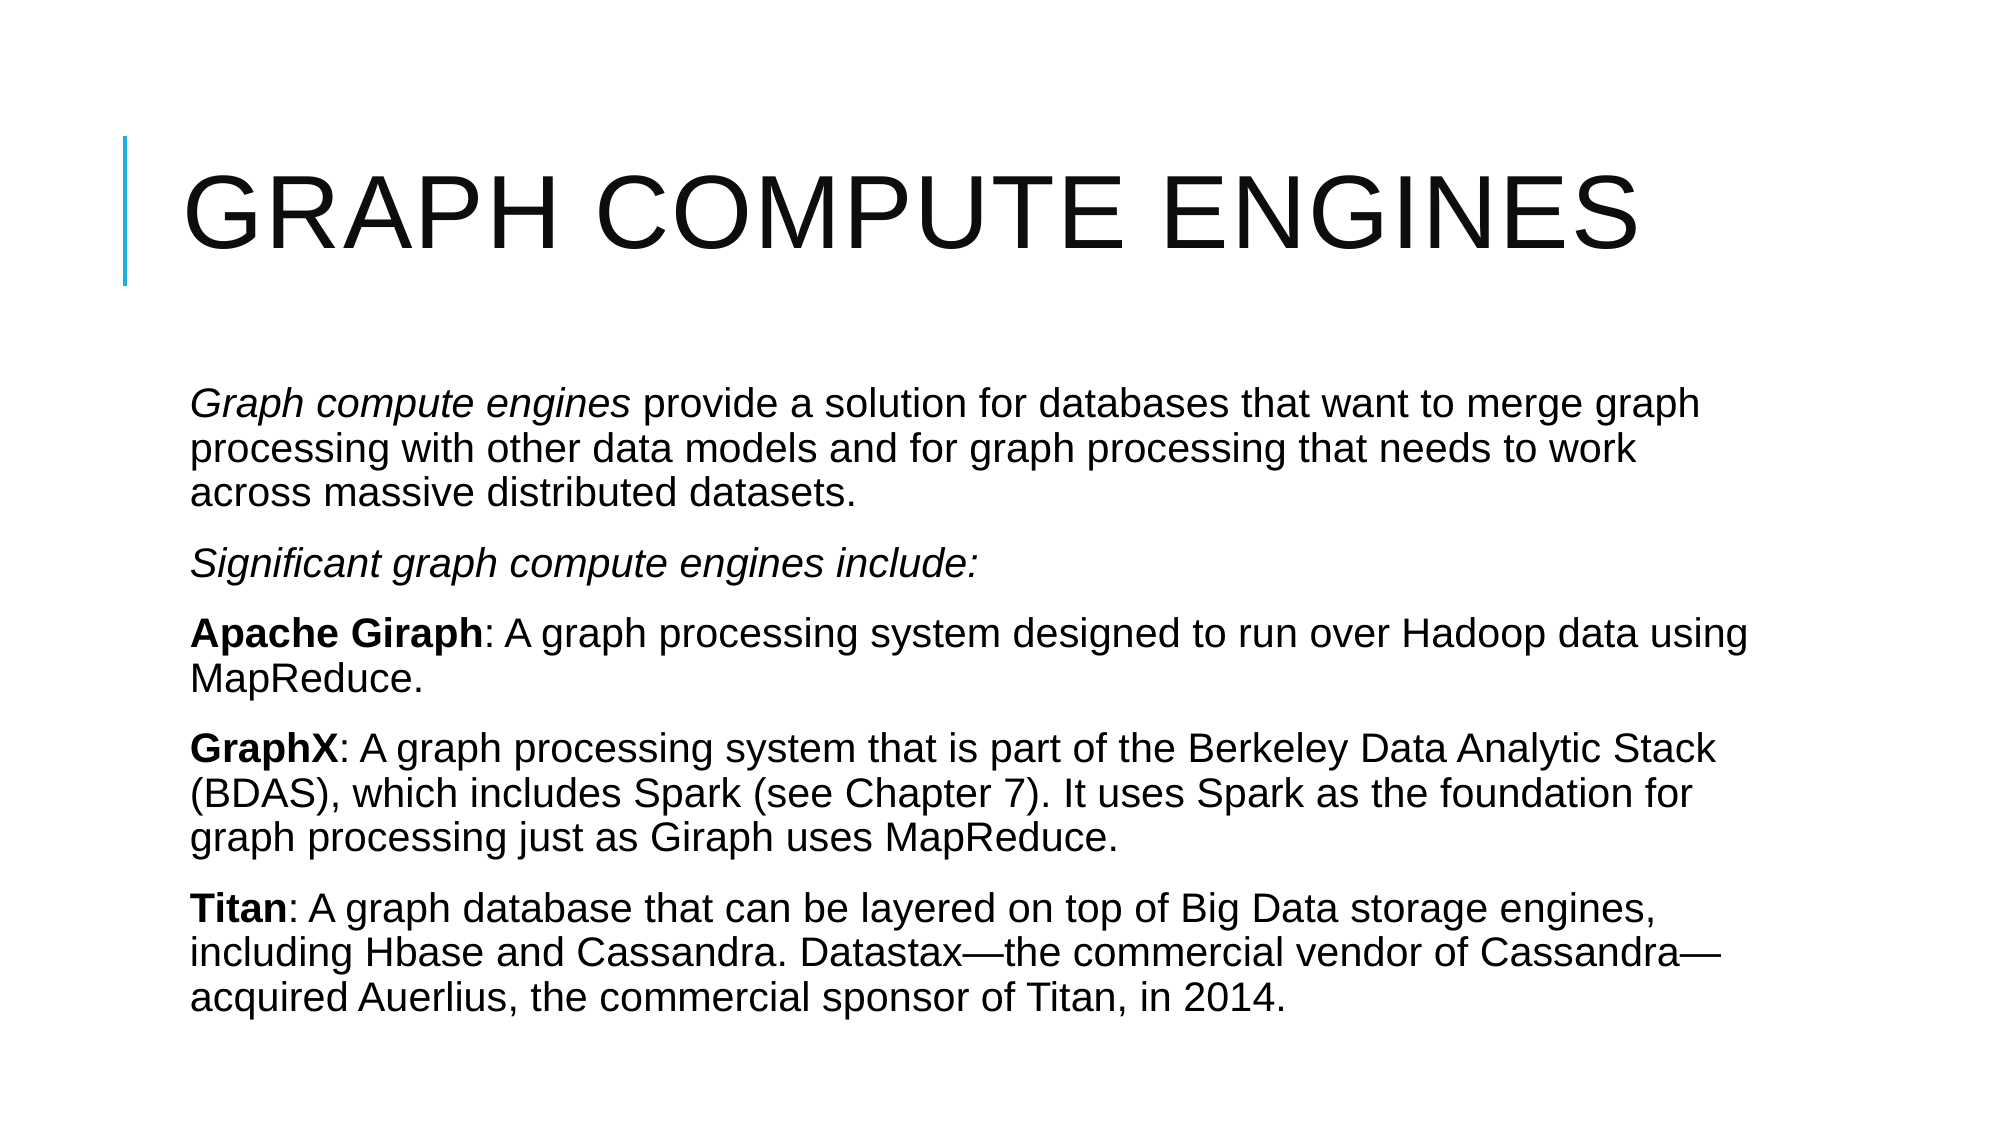

# Graph Compute Engines
Graph compute engines provide a solution for databases that want to merge graph processing with other data models and for graph processing that needs to work across massive distributed datasets.
Significant graph compute engines include:
Apache Giraph: A graph processing system designed to run over Hadoop data using MapReduce.
GraphX: A graph processing system that is part of the Berkeley Data Analytic Stack (BDAS), which includes Spark (see Chapter 7). It uses Spark as the foundation for graph processing just as Giraph uses MapReduce.
Titan: A graph database that can be layered on top of Big Data storage engines, including Hbase and Cassandra. Datastax—the commercial vendor of Cassandra—acquired Auerlius, the commercial sponsor of Titan, in 2014.